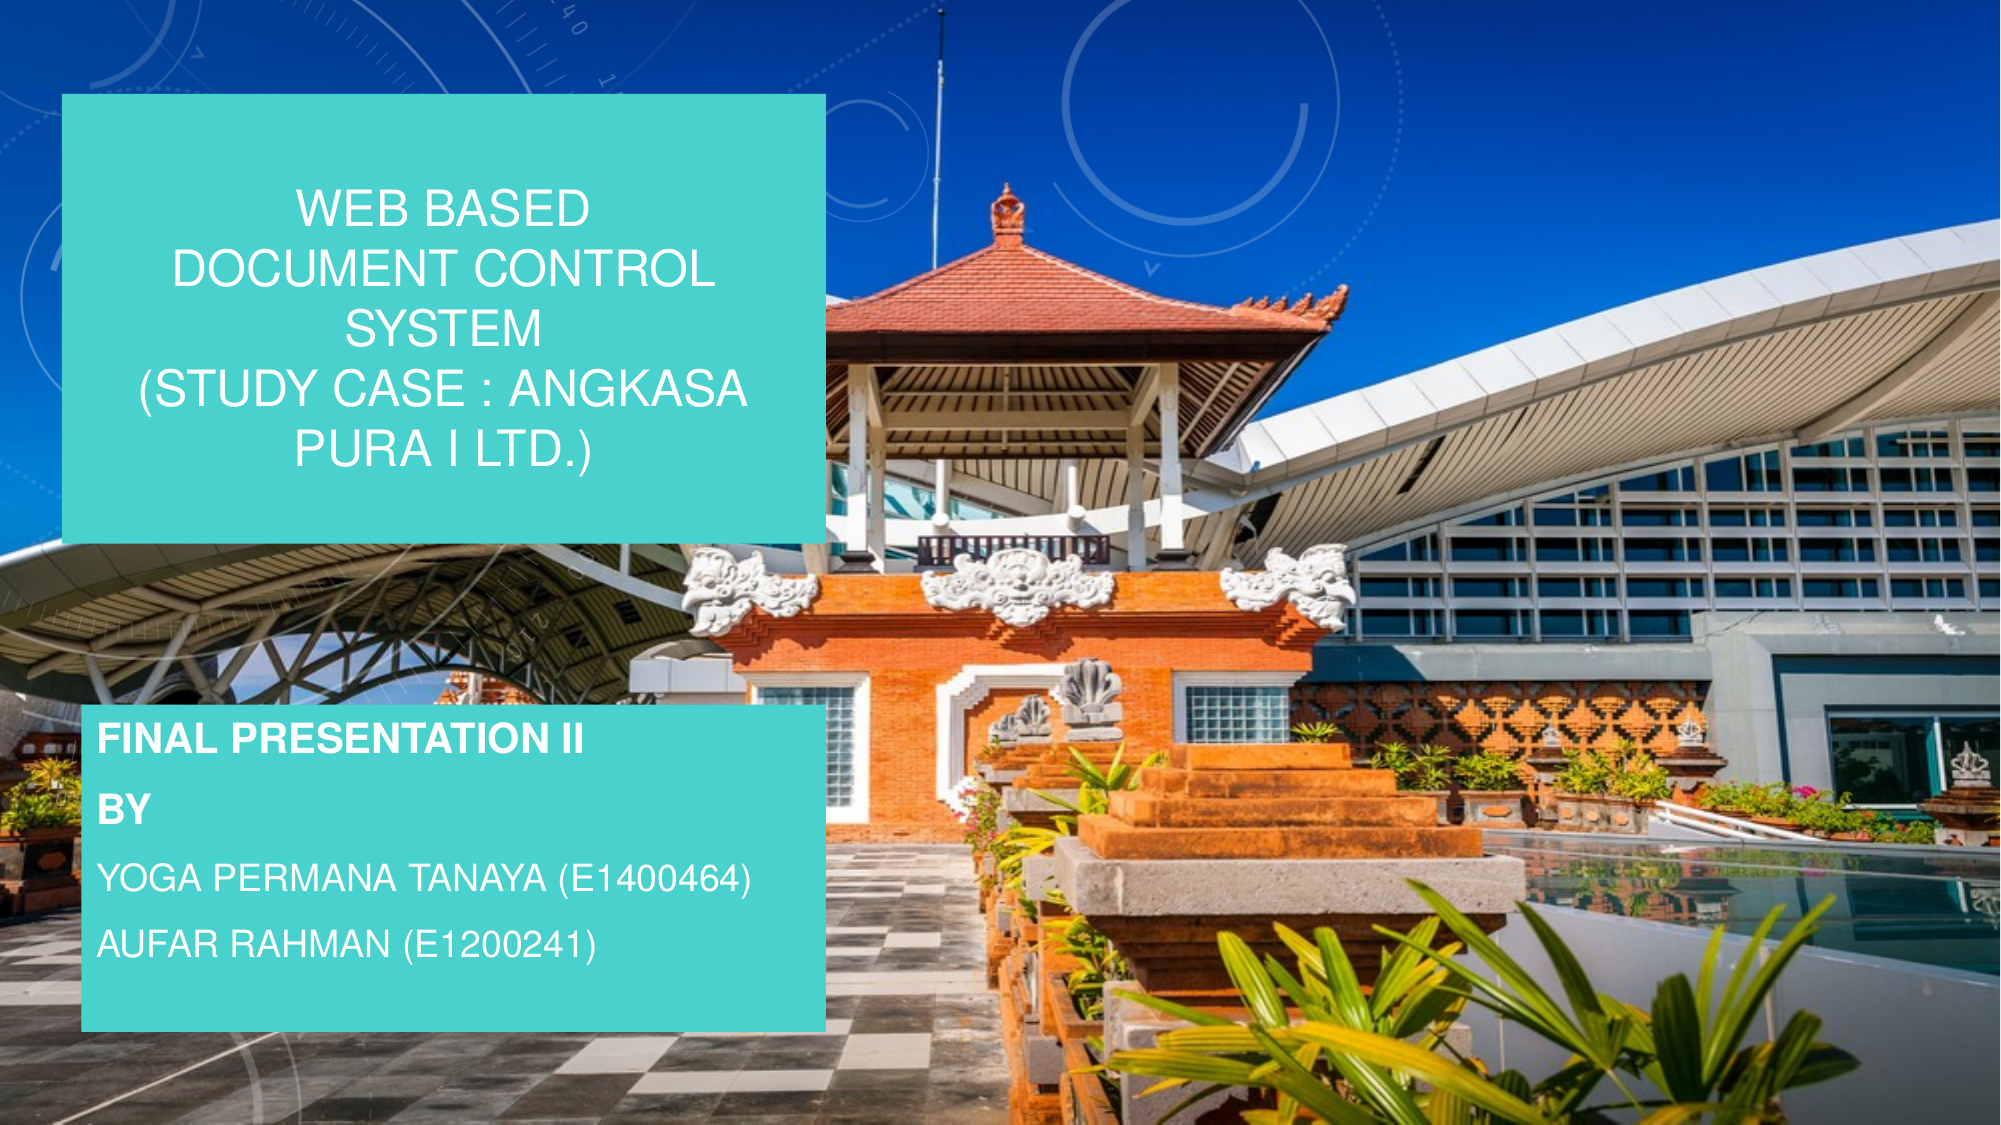

# Web based Document control system (Study case : Angkasa Pura I Ltd.)
Final Presentation II
By
Yoga Permana Tanaya (E1400464)
Aufar Rahman (E1200241)